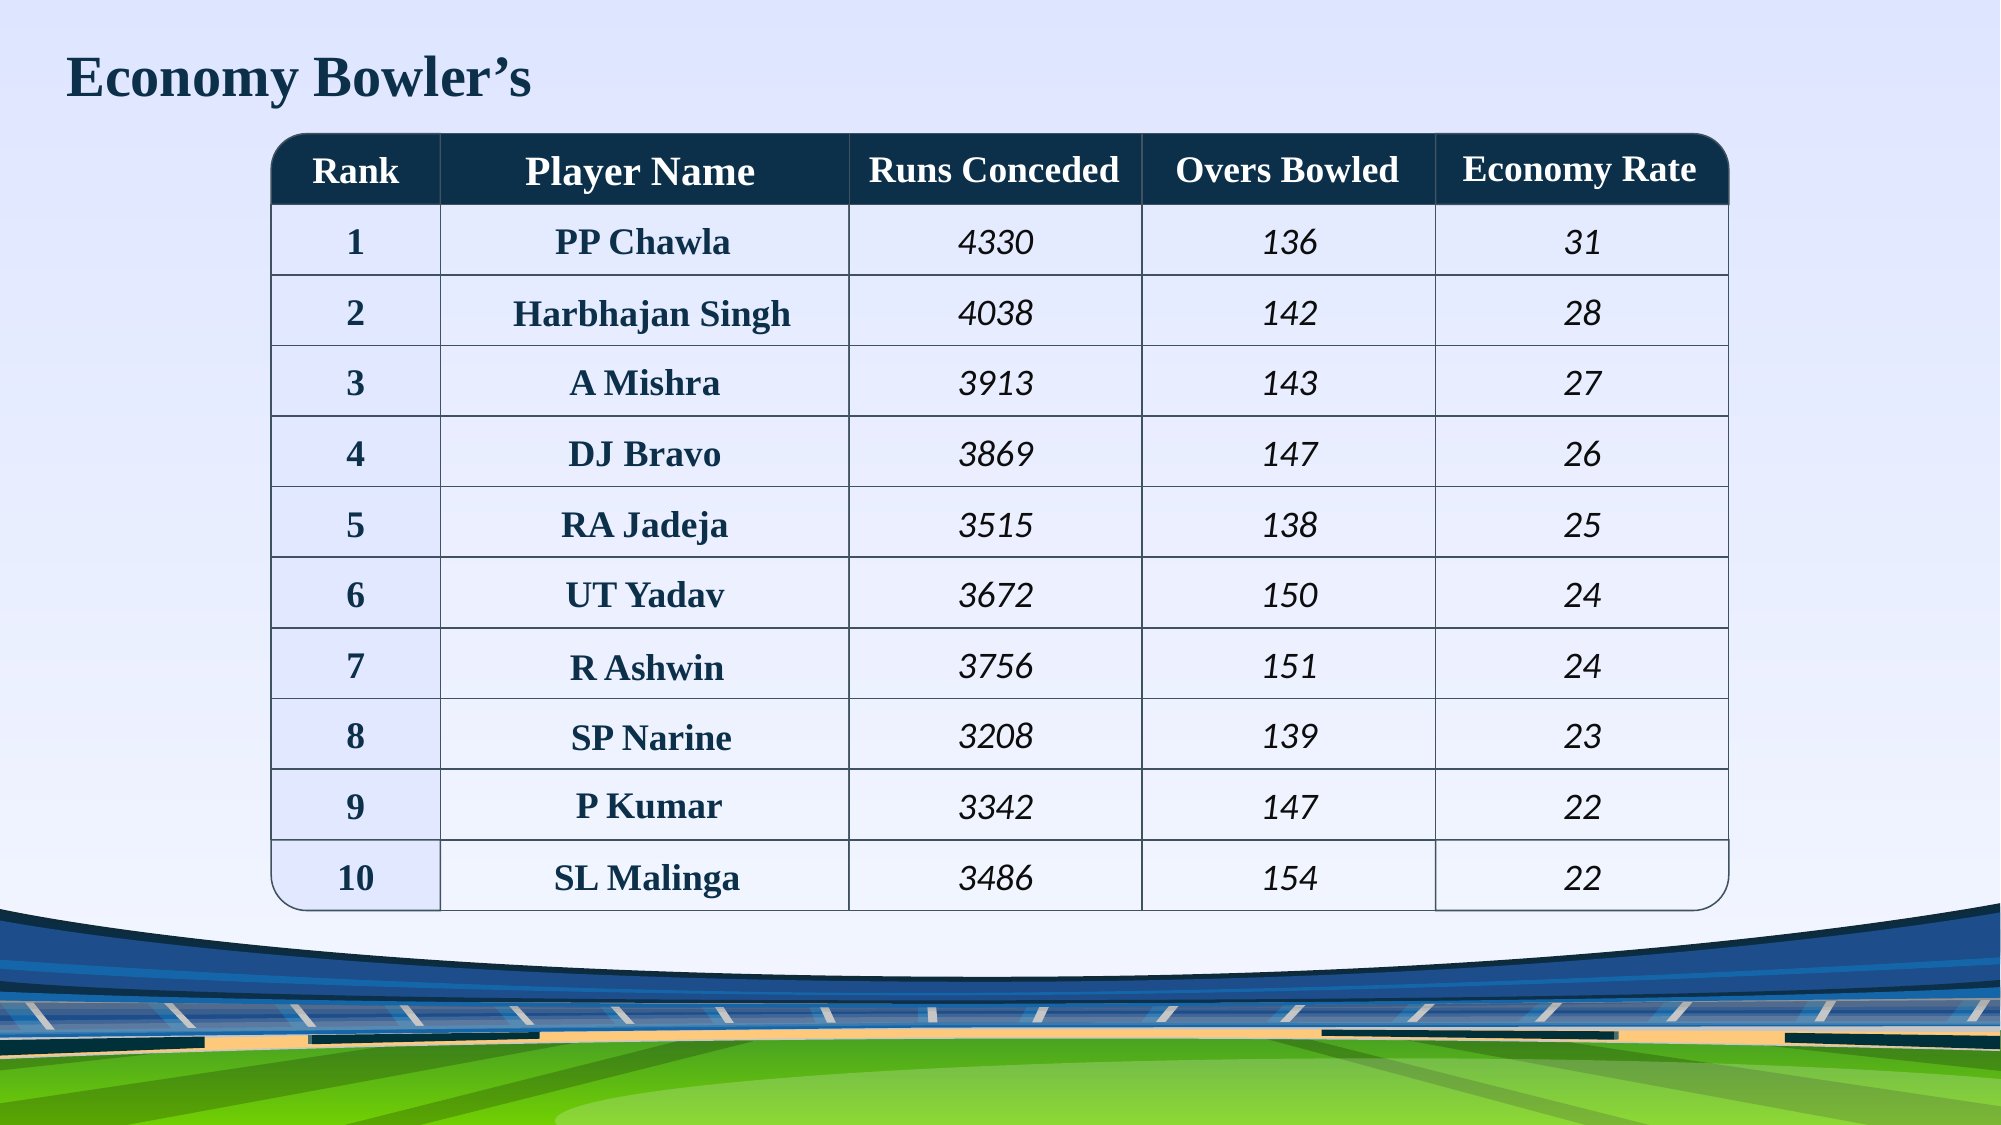

Economy Bowler’s

Player Name
Economy Rate
Runs Conceded
Overs Bowled
Rank

PP Chawla
1
4330
136
31

2
4038
142
28
Harbhajan Singh

3
A Mishra
3913
143
27

4
3869
147
26
DJ Bravo

5
RA Jadeja
3515
138
25

UT Yadav
6
3672
150
24

3756
151
24
7
R Ashwin

8
3208
139
23
SP Narine

P Kumar
9
3342
147
22

10
SL Malinga
3486
154
22